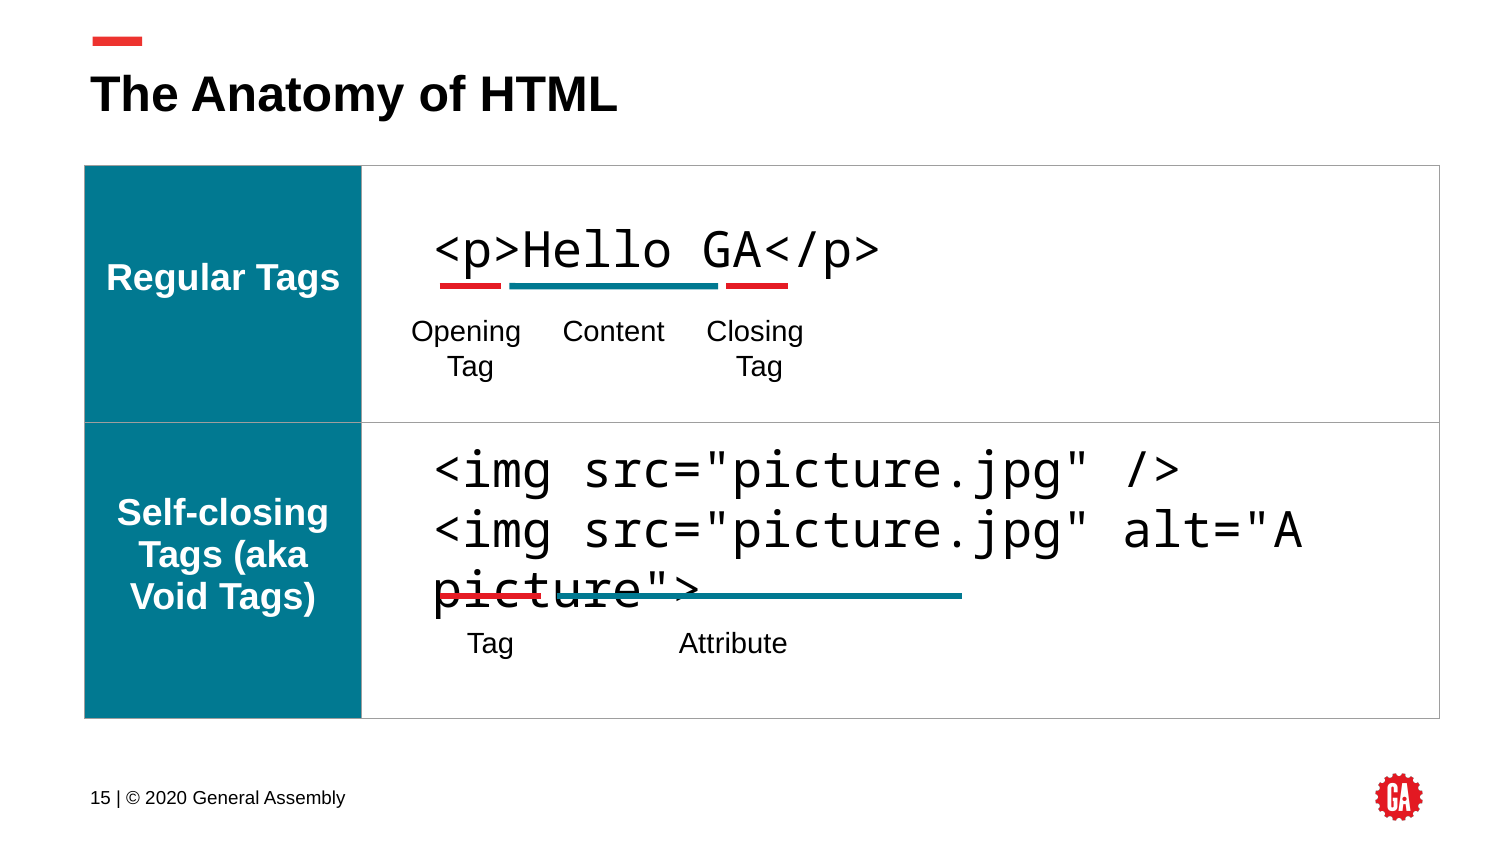

# The Anatomy of HTML
| Regular Tags |  |
| --- | --- |
| Self-closing Tags (aka Void Tags) |  |
<p>Hello GA</p>
Opening
Tag
Content
Closing
Tag
<img src="picture.jpg" />
<img src="picture.jpg" alt="A picture">
Tag
Attribute
15 | © 2020 General Assembly